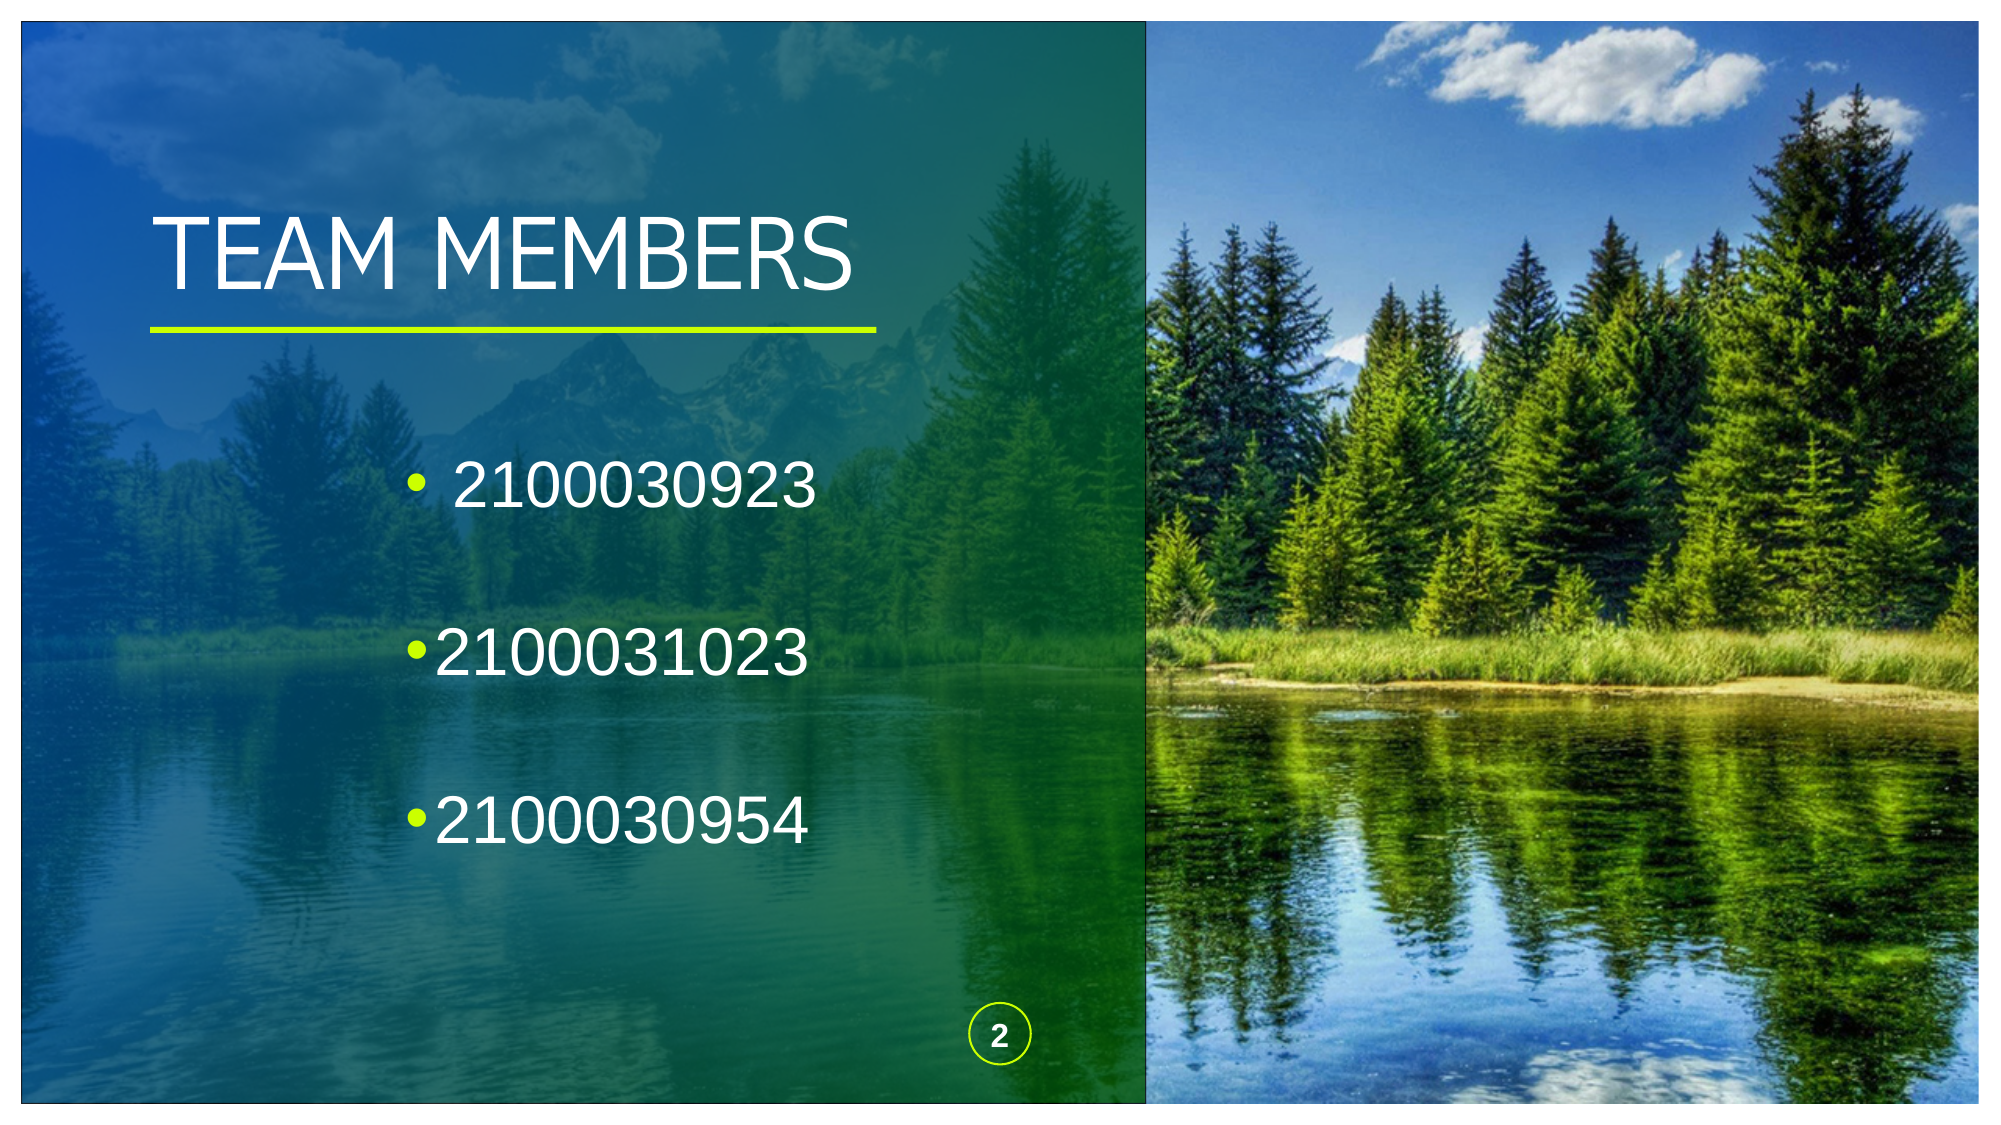

# TEAM MEMBERS
 2100030923

2100031023

2100030954
2